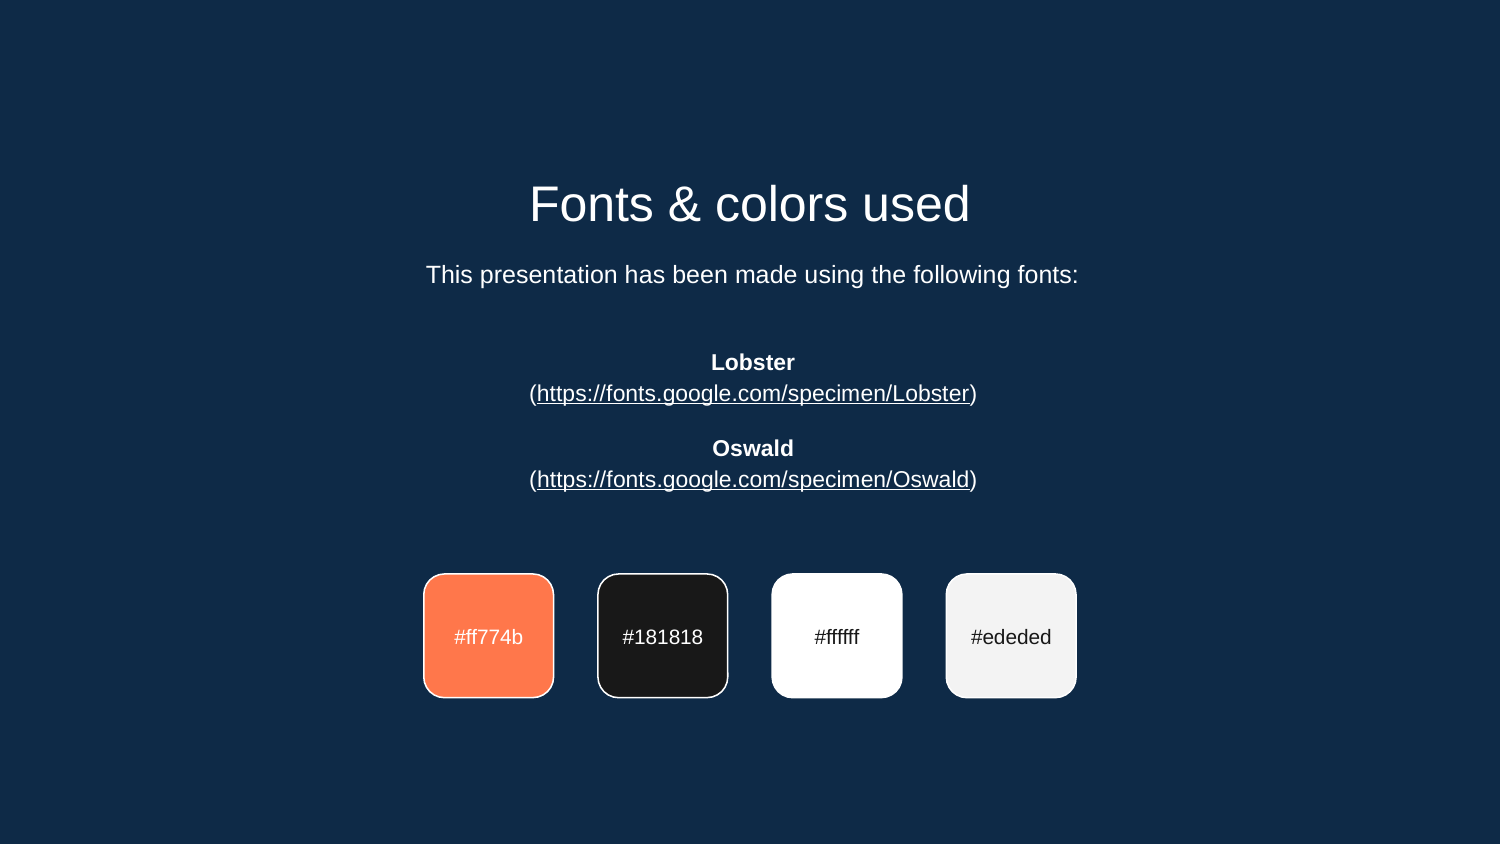

Fonts & colors used
This presentation has been made using the following fonts:

Lobster
(https://fonts.google.com/specimen/Lobster)

Oswald
(https://fonts.google.com/specimen/Oswald)

#ff774b
#181818
#ffffff
#ededed